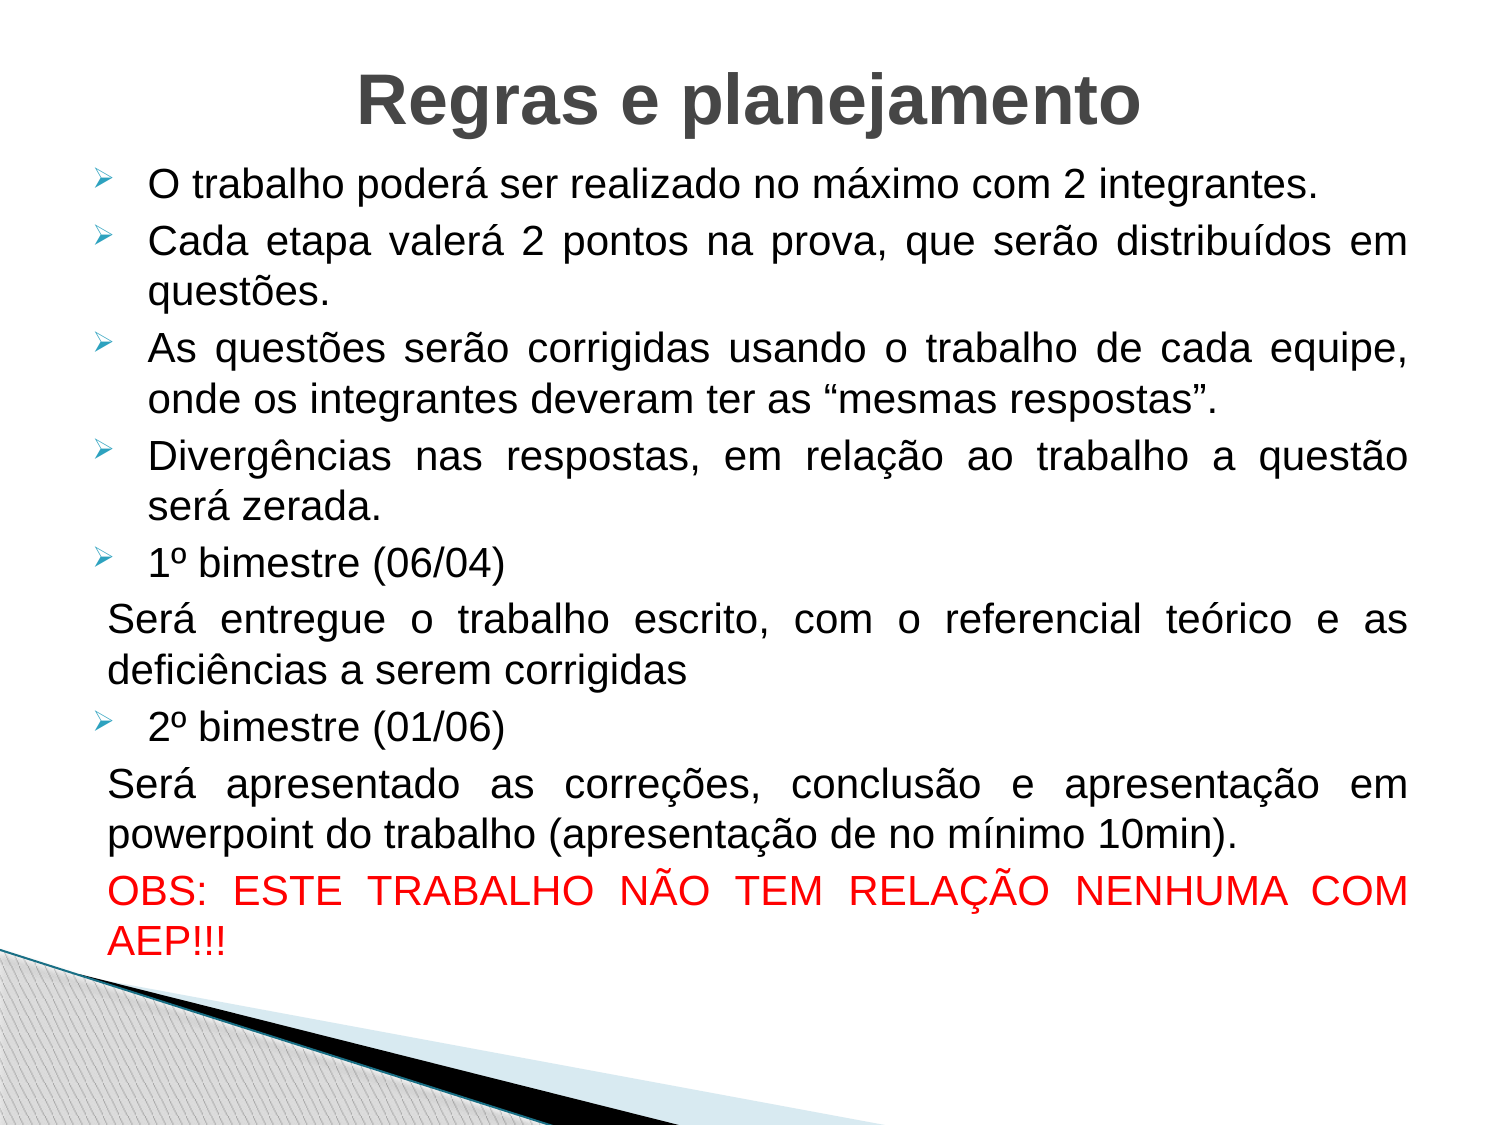

# Regras e planejamento
O trabalho poderá ser realizado no máximo com 2 integrantes.
Cada etapa valerá 2 pontos na prova, que serão distribuídos em questões.
As questões serão corrigidas usando o trabalho de cada equipe, onde os integrantes deveram ter as “mesmas respostas”.
Divergências nas respostas, em relação ao trabalho a questão será zerada.
1º bimestre (06/04)
Será entregue o trabalho escrito, com o referencial teórico e as deficiências a serem corrigidas
2º bimestre (01/06)
Será apresentado as correções, conclusão e apresentação em powerpoint do trabalho (apresentação de no mínimo 10min).
OBS: ESTE TRABALHO NÃO TEM RELAÇÃO NENHUMA COM AEP!!!